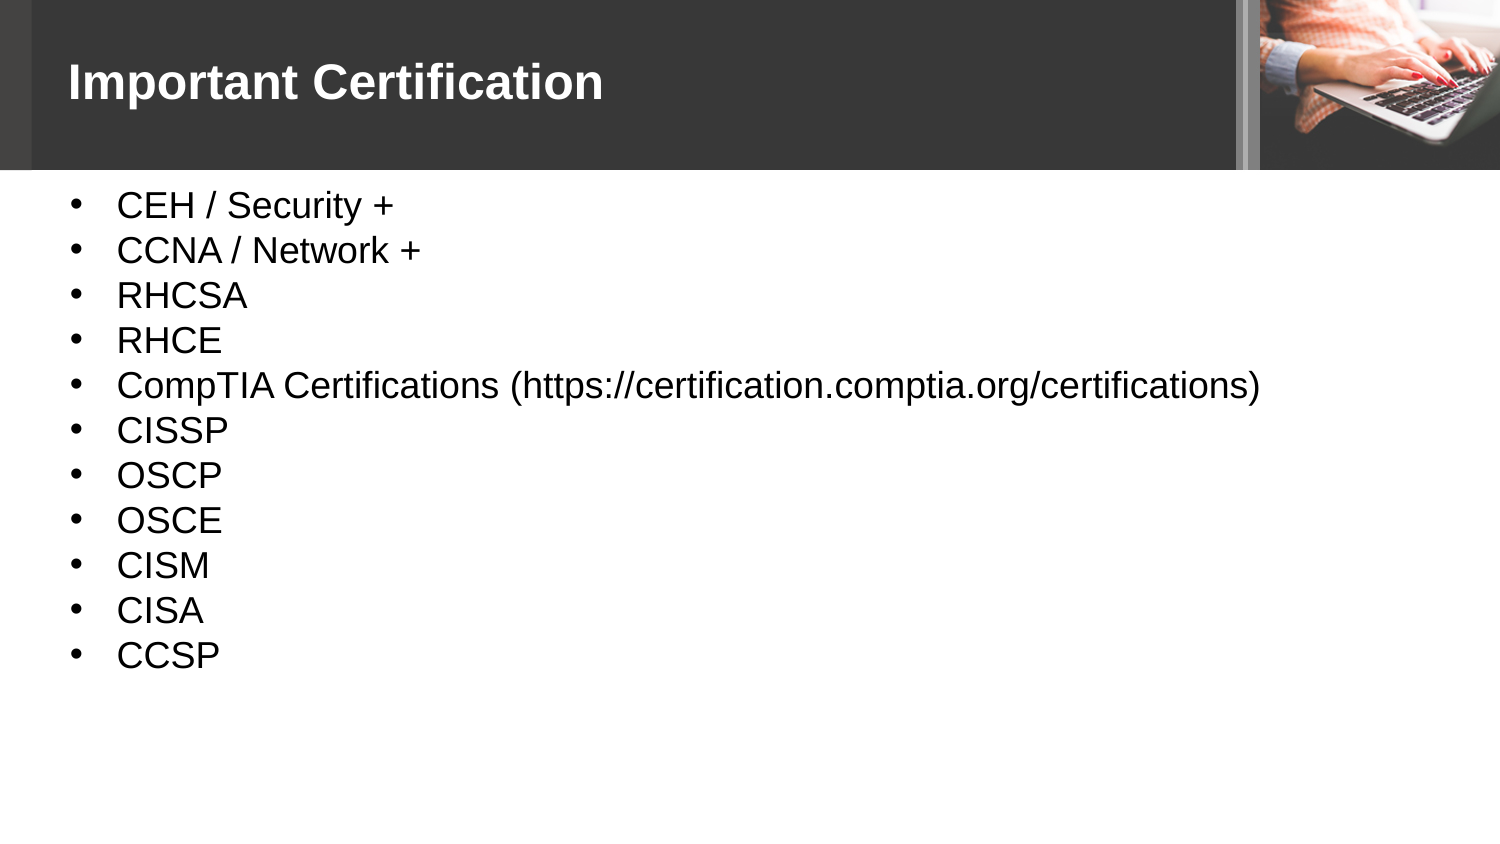

Important Certification
CEH / Security +
CCNA / Network +
RHCSA
RHCE
CompTIA Certifications (https://certification.comptia.org/certifications)
CISSP
OSCP
OSCE
CISM
CISA
CCSP